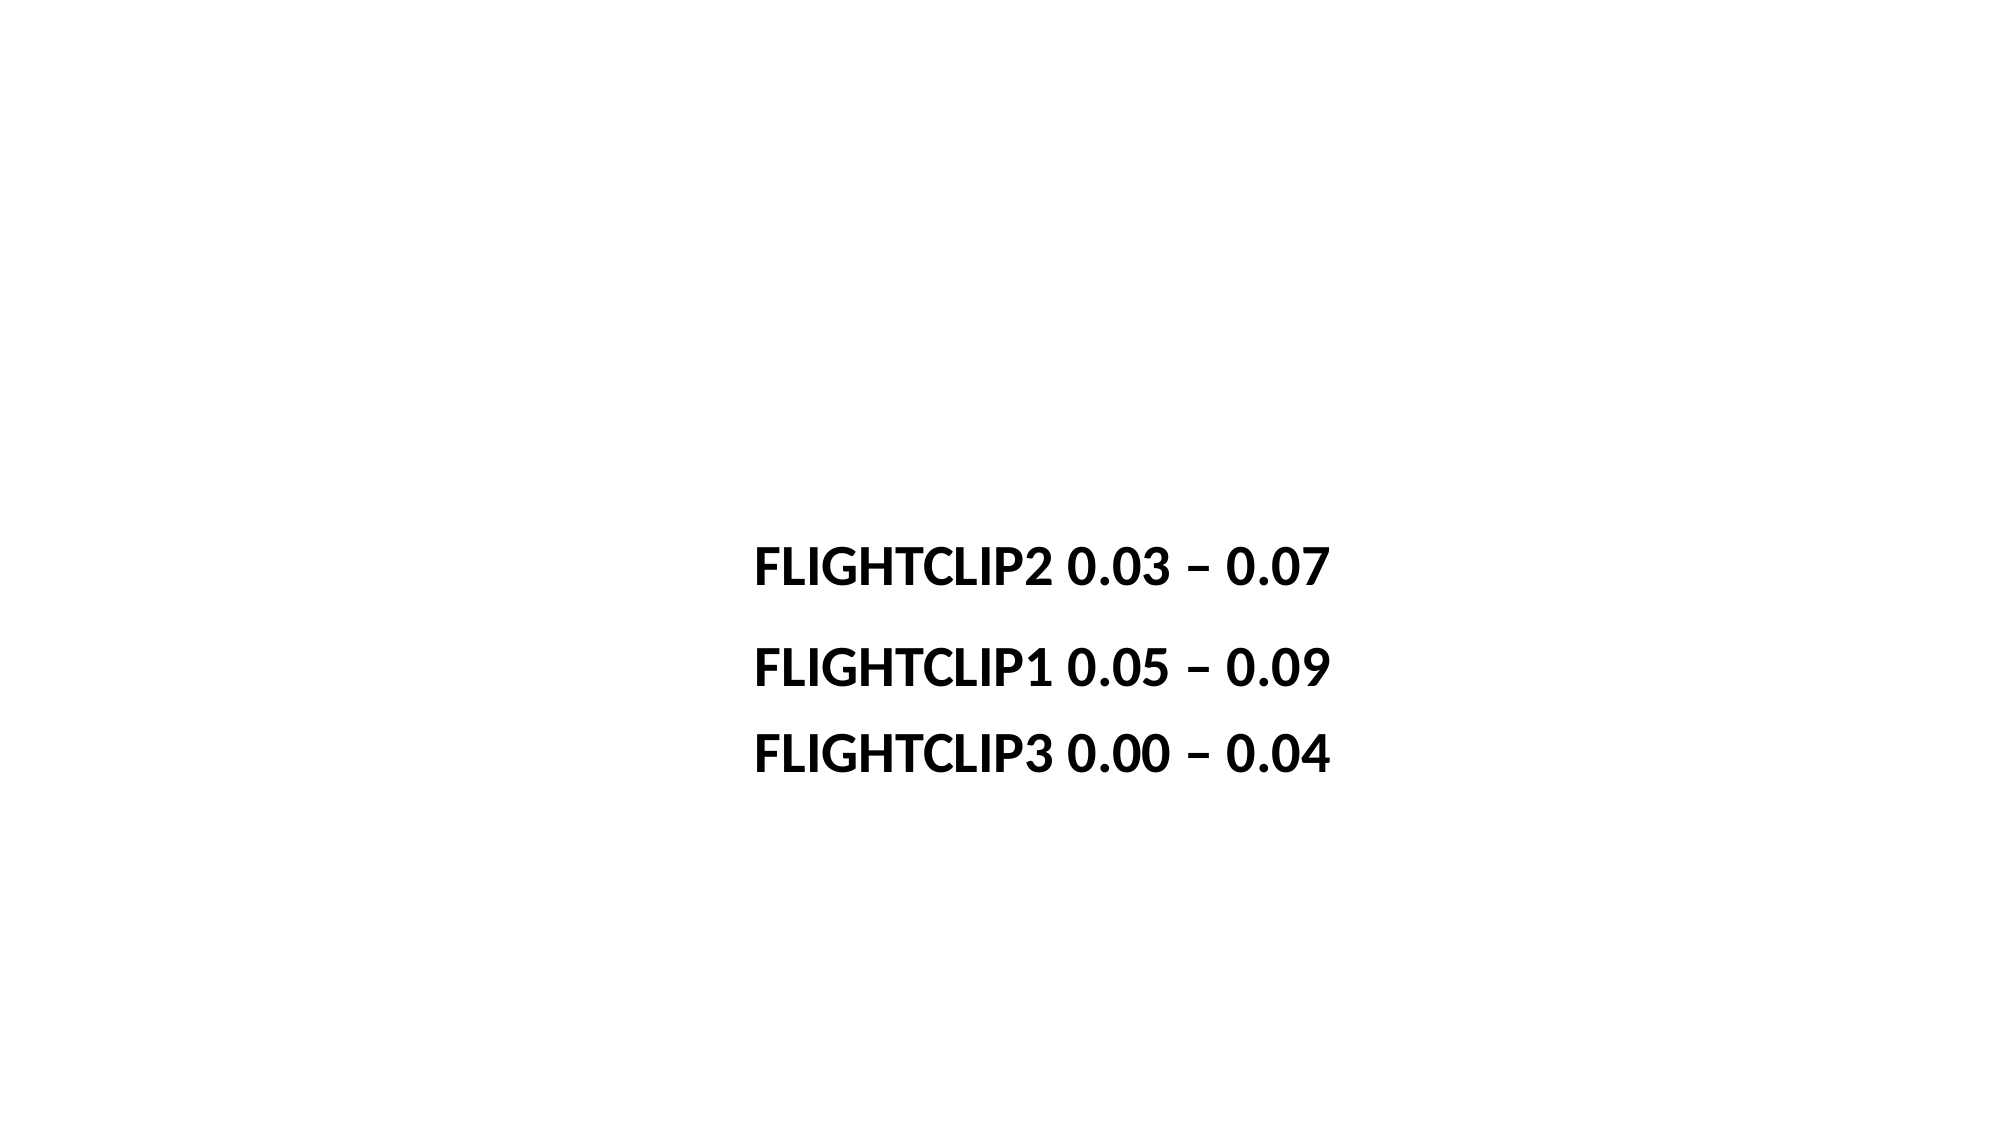

FLIGHTCLIP2 0.03 – 0.07
FLIGHTCLIP1 0.05 – 0.09
FLIGHTCLIP3 0.00 – 0.04